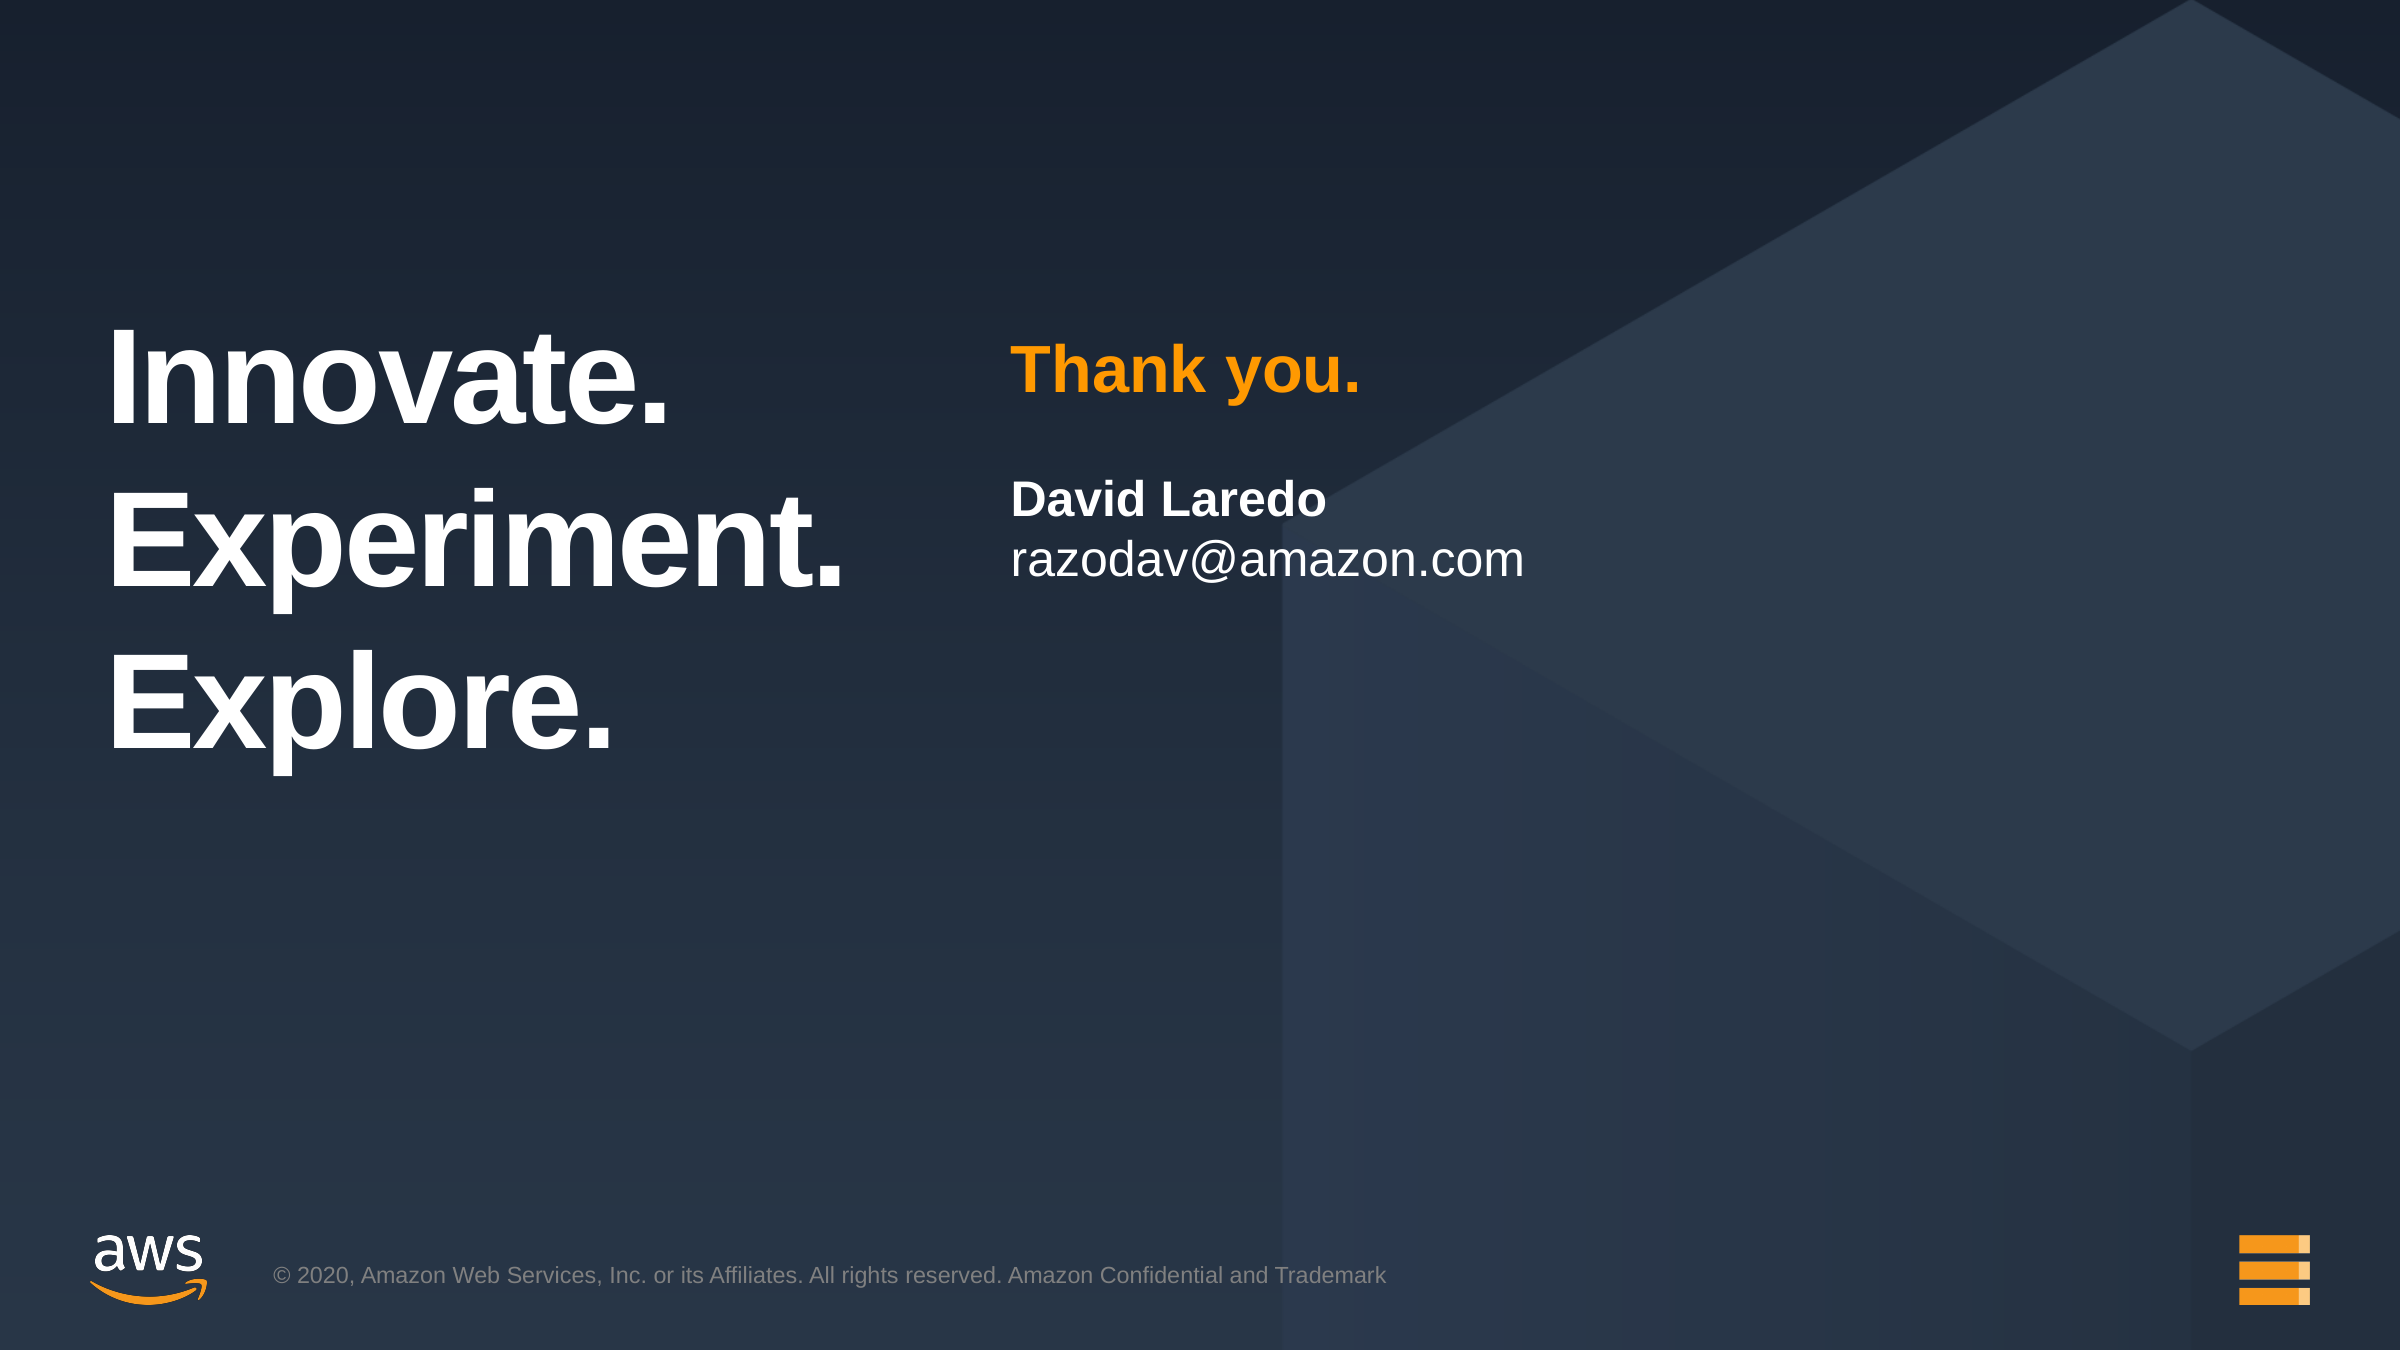

Thank you.

David Laredo
razodav@amazon.com
# Innovate. Experiment. Explore.